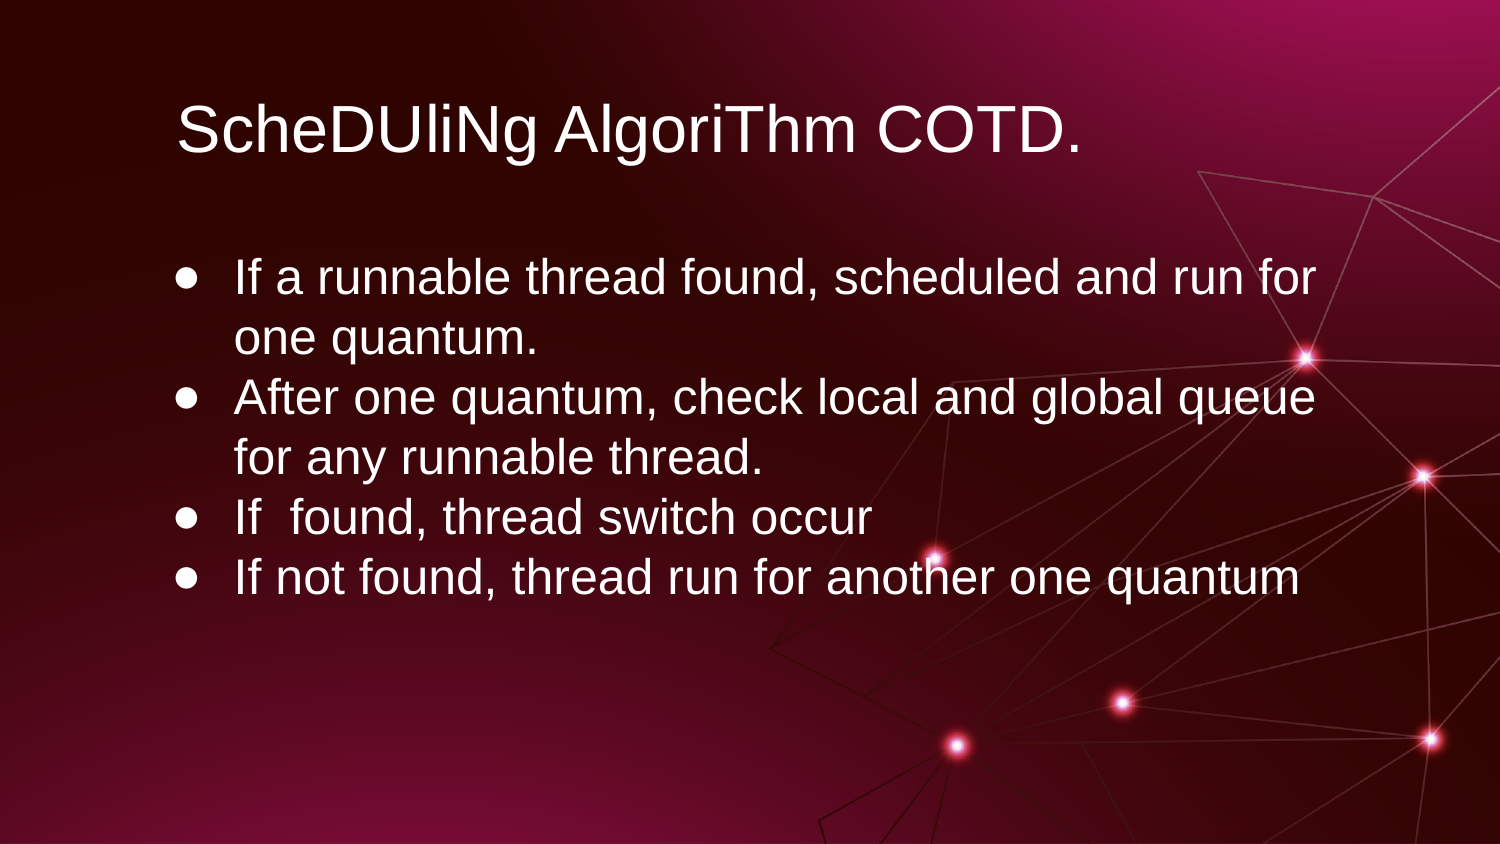

# ScheDUliNg AlgoriThm COTD.
If a runnable thread found, scheduled and run for one quantum.
After one quantum, check local and global queue for any runnable thread.
If  found, thread switch occur
If not found, thread run for another one quantum